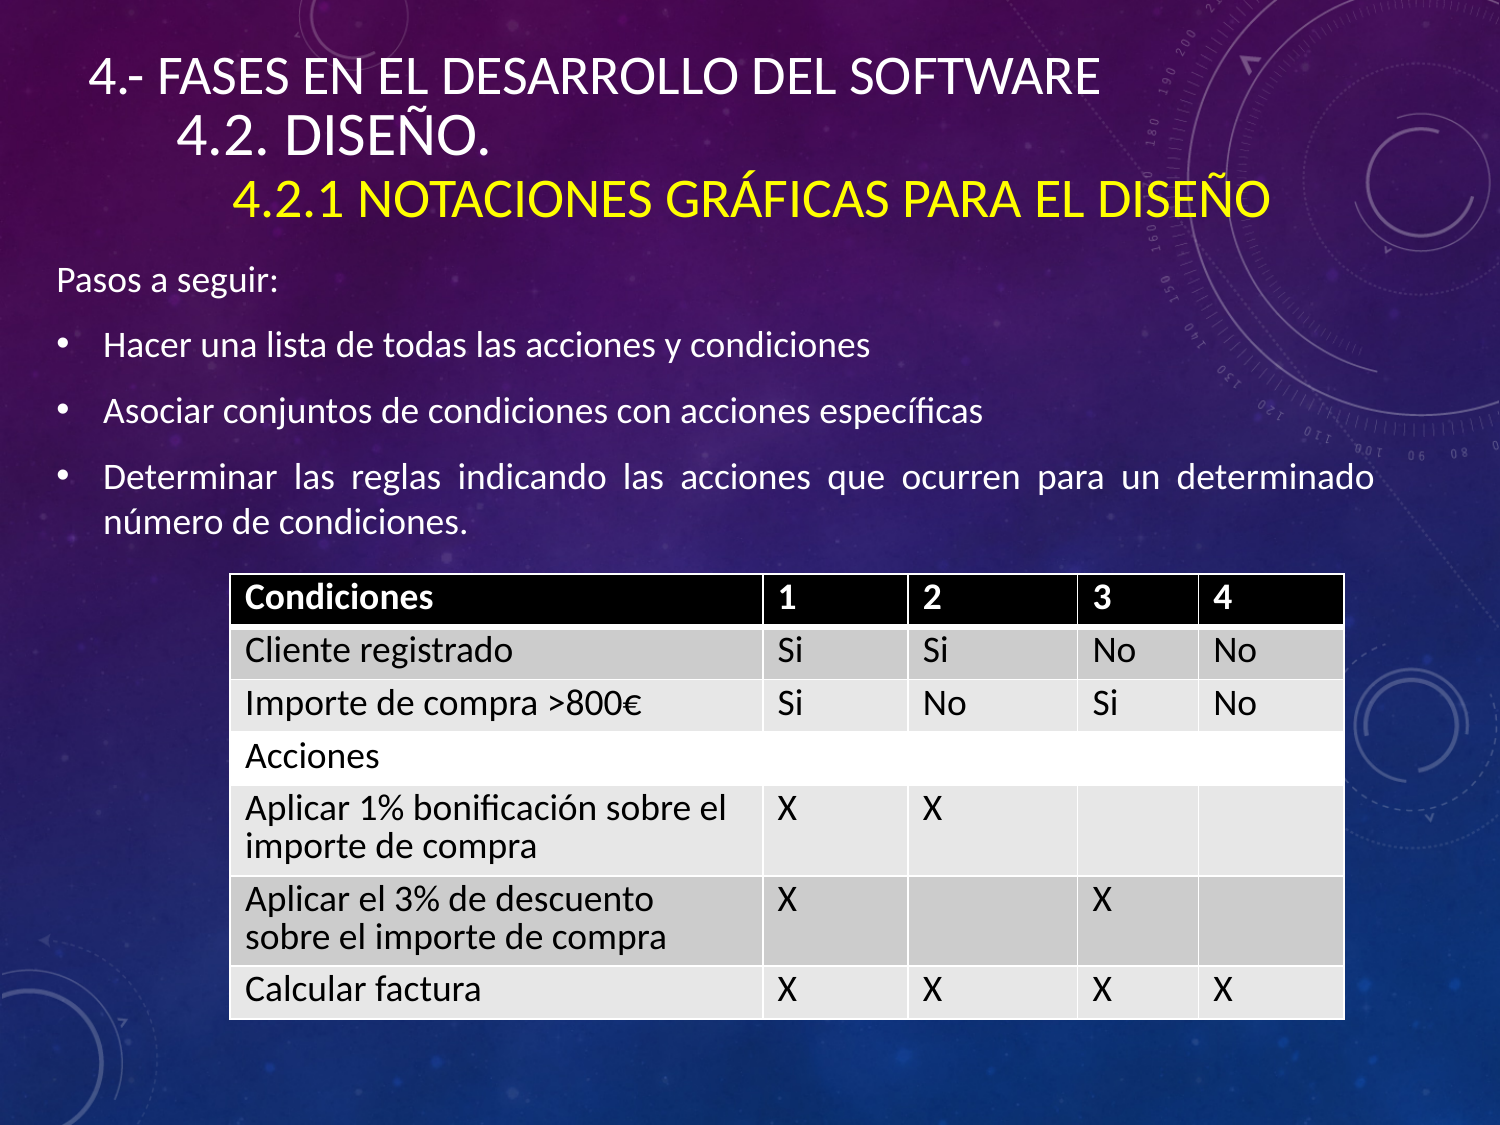

4.- Fases en el desarrollo del Software
       4.2. Diseño.
		4.2.1 Notaciones gráficas para el diseño
Pasos a seguir:
Hacer una lista de todas las acciones y condiciones
Asociar conjuntos de condiciones con acciones específicas
Determinar las reglas indicando las acciones que ocurren para un determinado número de condiciones.
| Condiciones | 1 | 2 | 3 | 4 |
| --- | --- | --- | --- | --- |
| Cliente registrado | Si | Si | No | No |
| Importe de compra >800€ | Si | No | Si | No |
| Acciones |  |  |  |  |
| Aplicar 1% bonificación sobre el importe de compra | X | X |  |  |
| Aplicar el 3% de descuento sobre el importe de compra | X |  | X |  |
| Calcular factura | X | X | X | X |